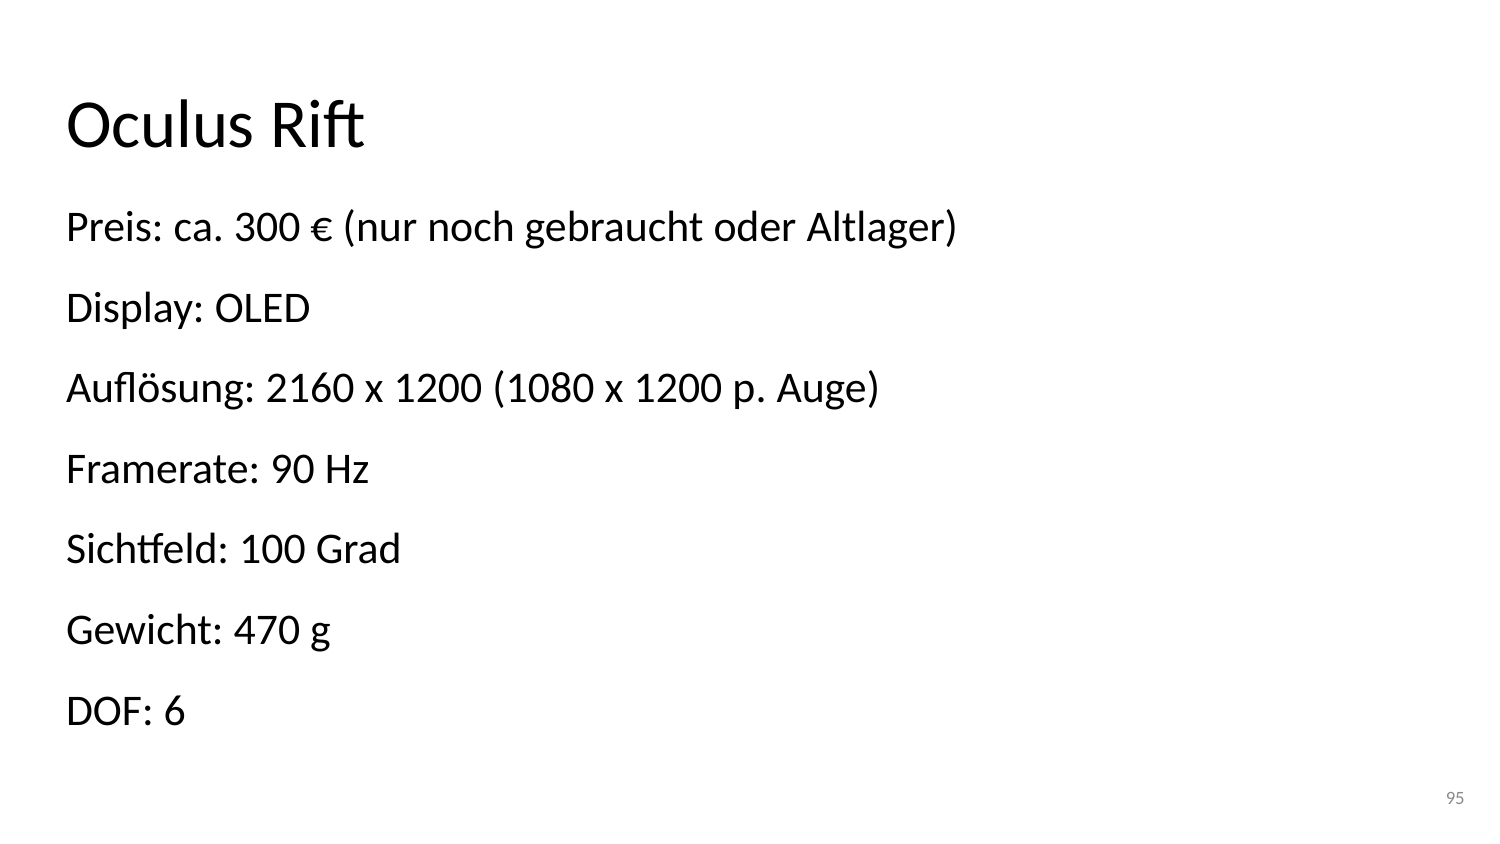

# Oculus Rift
Preis: ca. 300 € (nur noch gebraucht oder Altlager)
Display: OLED
Auflösung: 2160 x 1200 (1080 x 1200 p. Auge)
Framerate: 90 Hz
Sichtfeld: 100 Grad
Gewicht: 470 g
DOF: 6

95